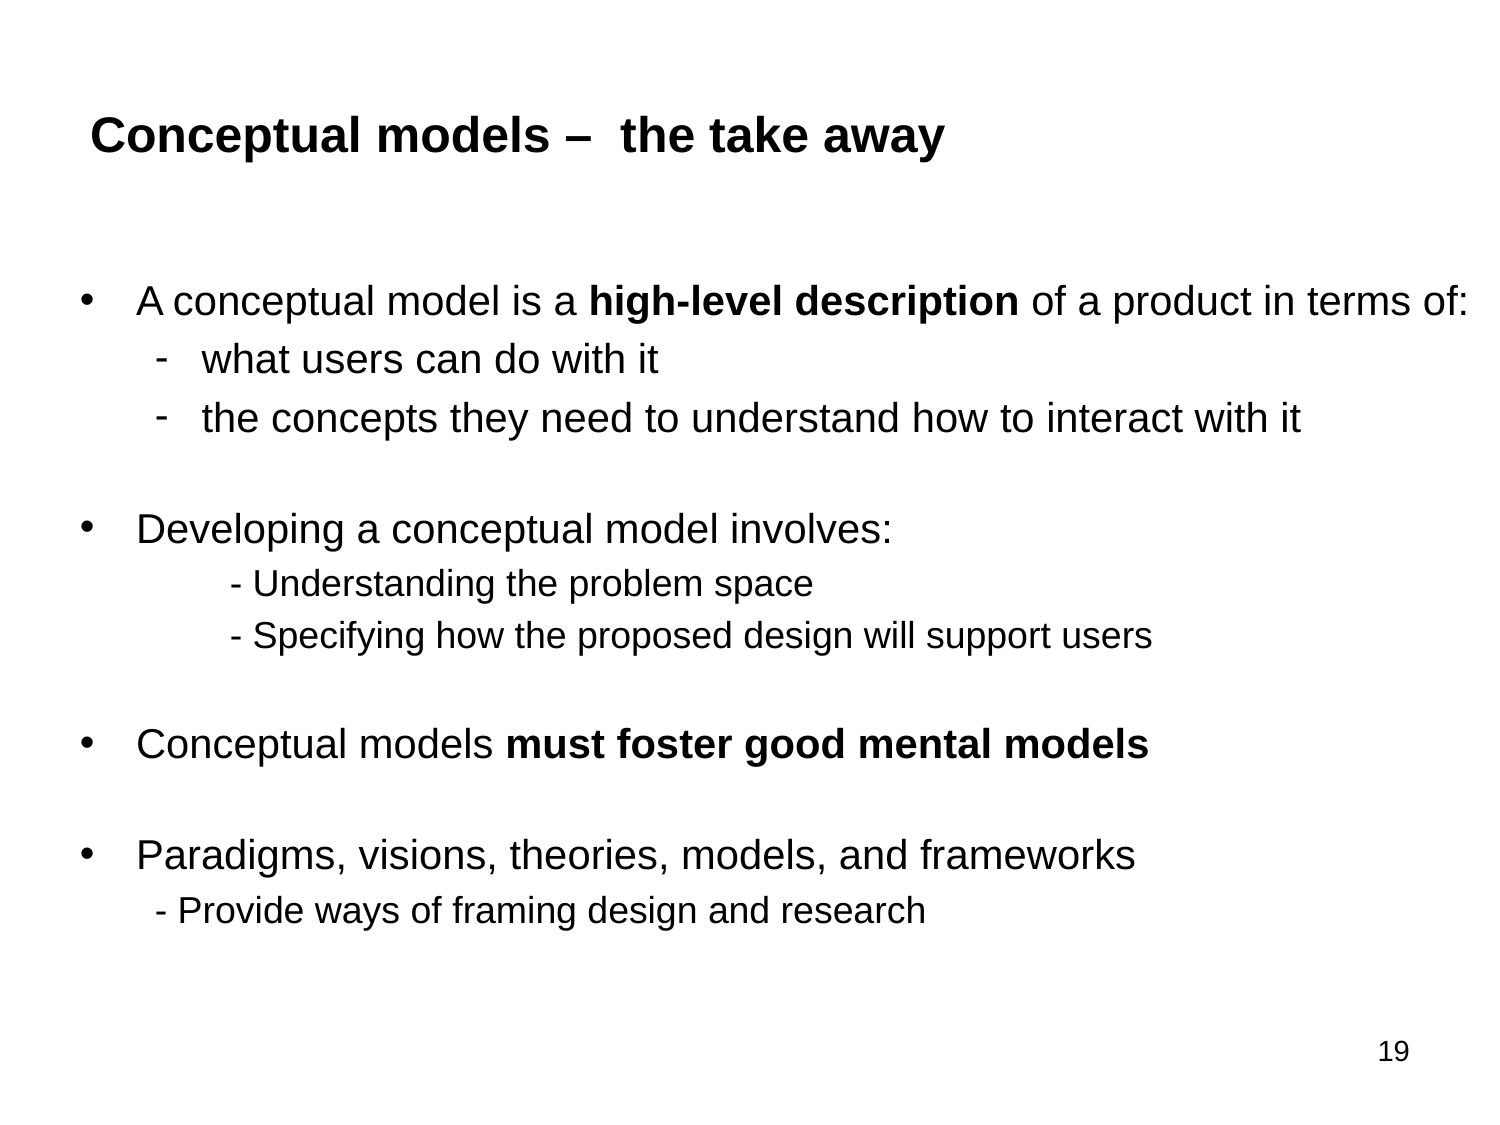

# Conceptual models –  the take away

A conceptual model is a high-level description of a product in terms of:
what users can do with it
the concepts they need to understand how to interact with it

Developing a conceptual model involves:
	- Understanding the problem space
	- Specifying how the proposed design will support users

Conceptual models must foster good mental models

Paradigms, visions, theories, models, and frameworks
- Provide ways of framing design and research

19